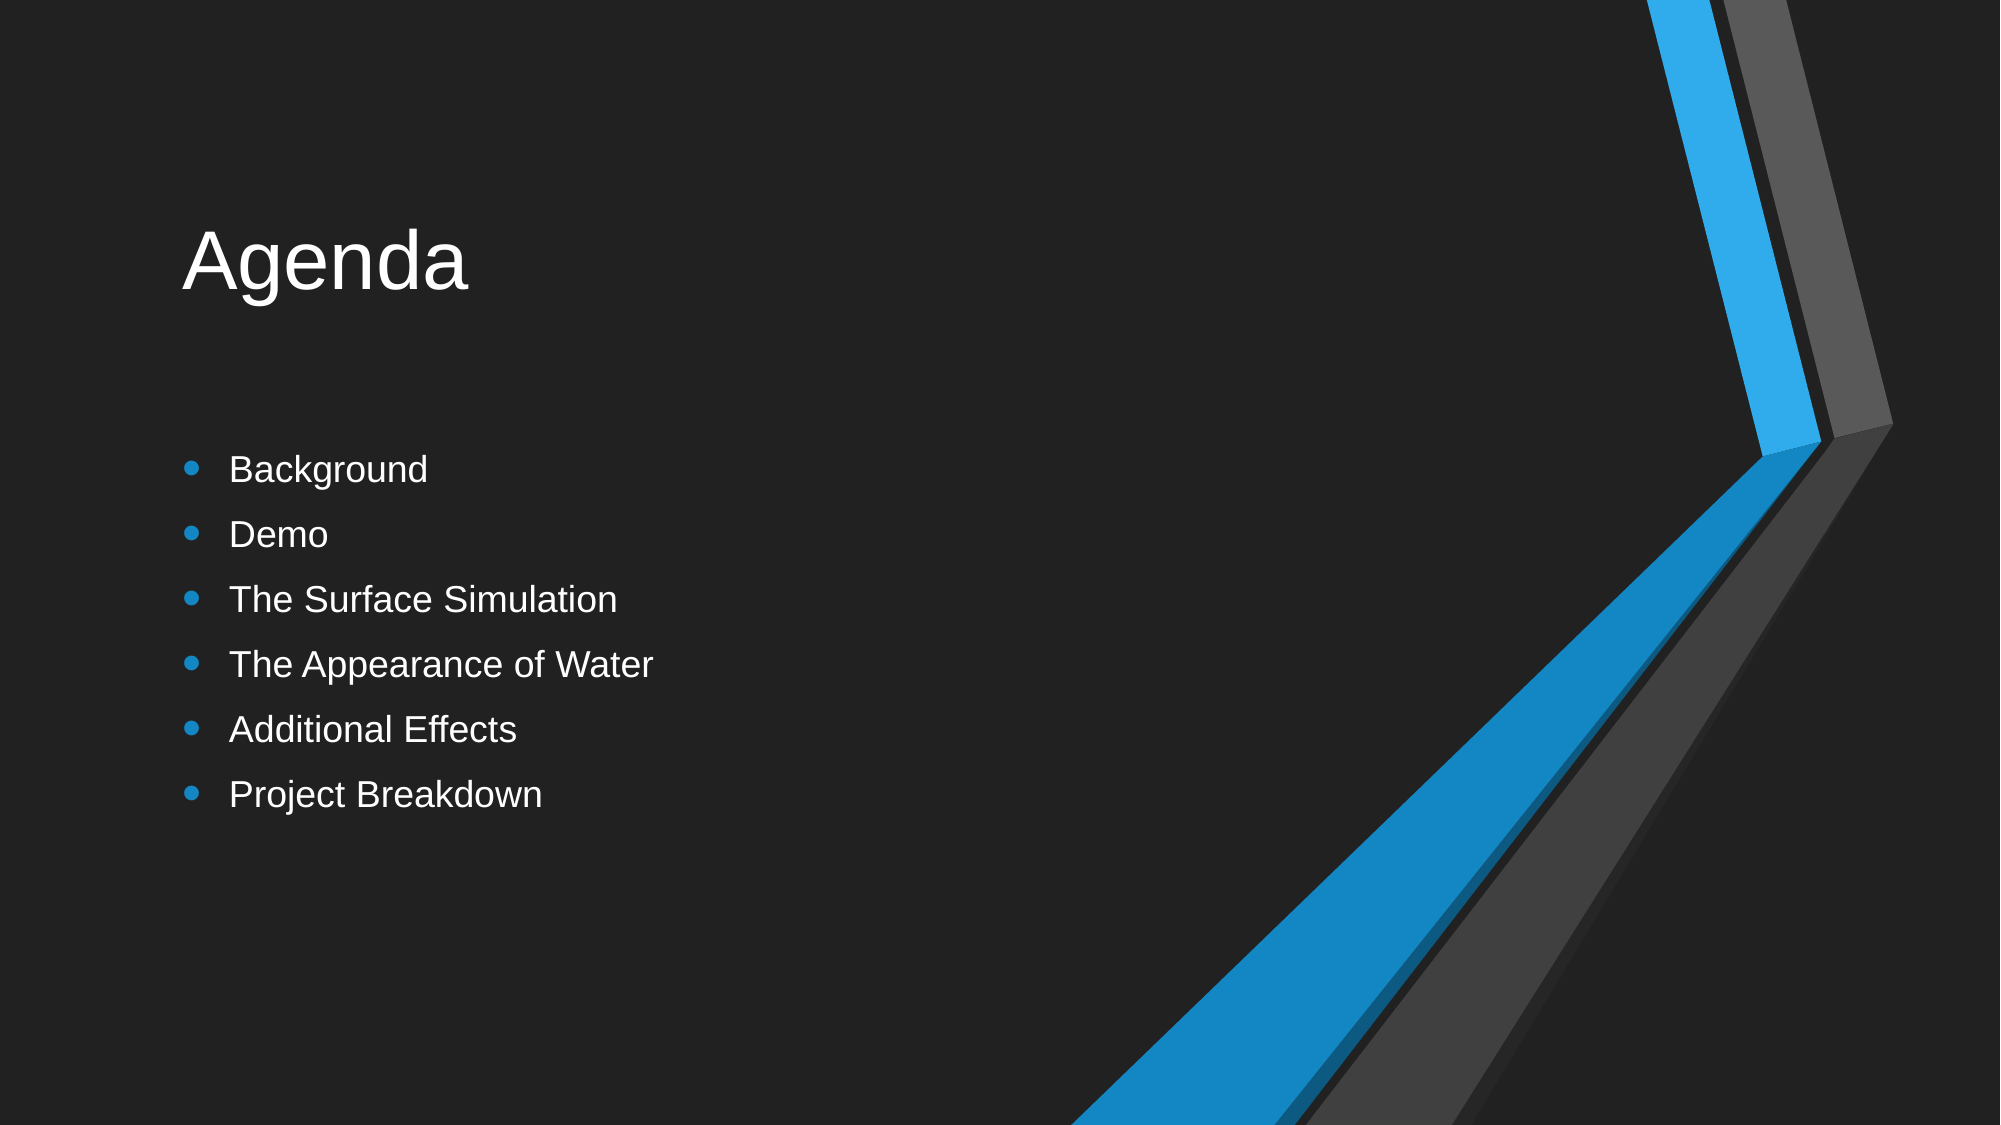

# Agenda
Background
Demo
The Surface Simulation
The Appearance of Water
Additional Effects
Project Breakdown